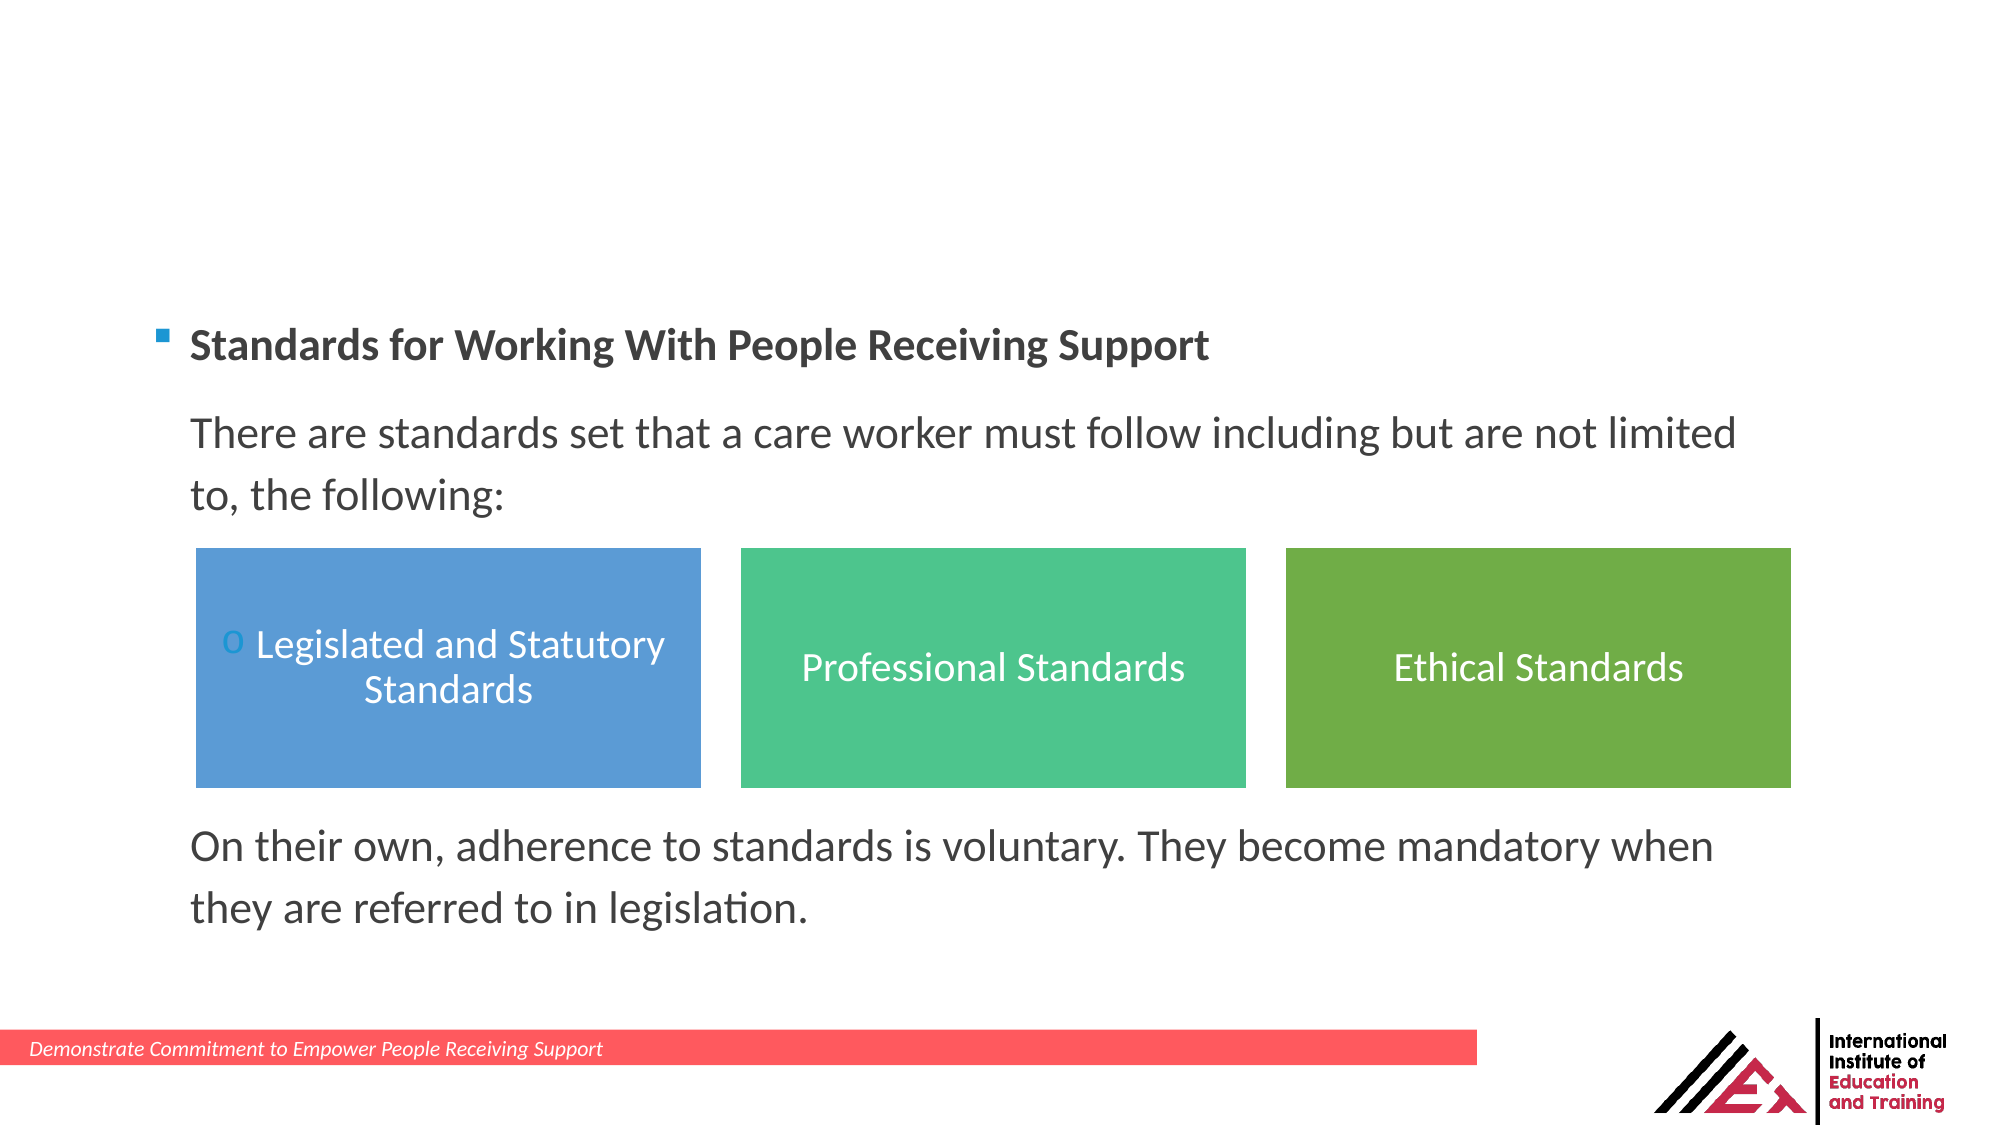

Standards for Working With People Receiving Support
There are standards set that a care worker must follow including but are not limited to, the following:

On their own, adherence to standards is voluntary. They become mandatory when they are referred to in legislation.
Legislated and Statutory Standards
Professional Standards
Ethical Standards
Demonstrate Commitment to Empower People Receiving Support